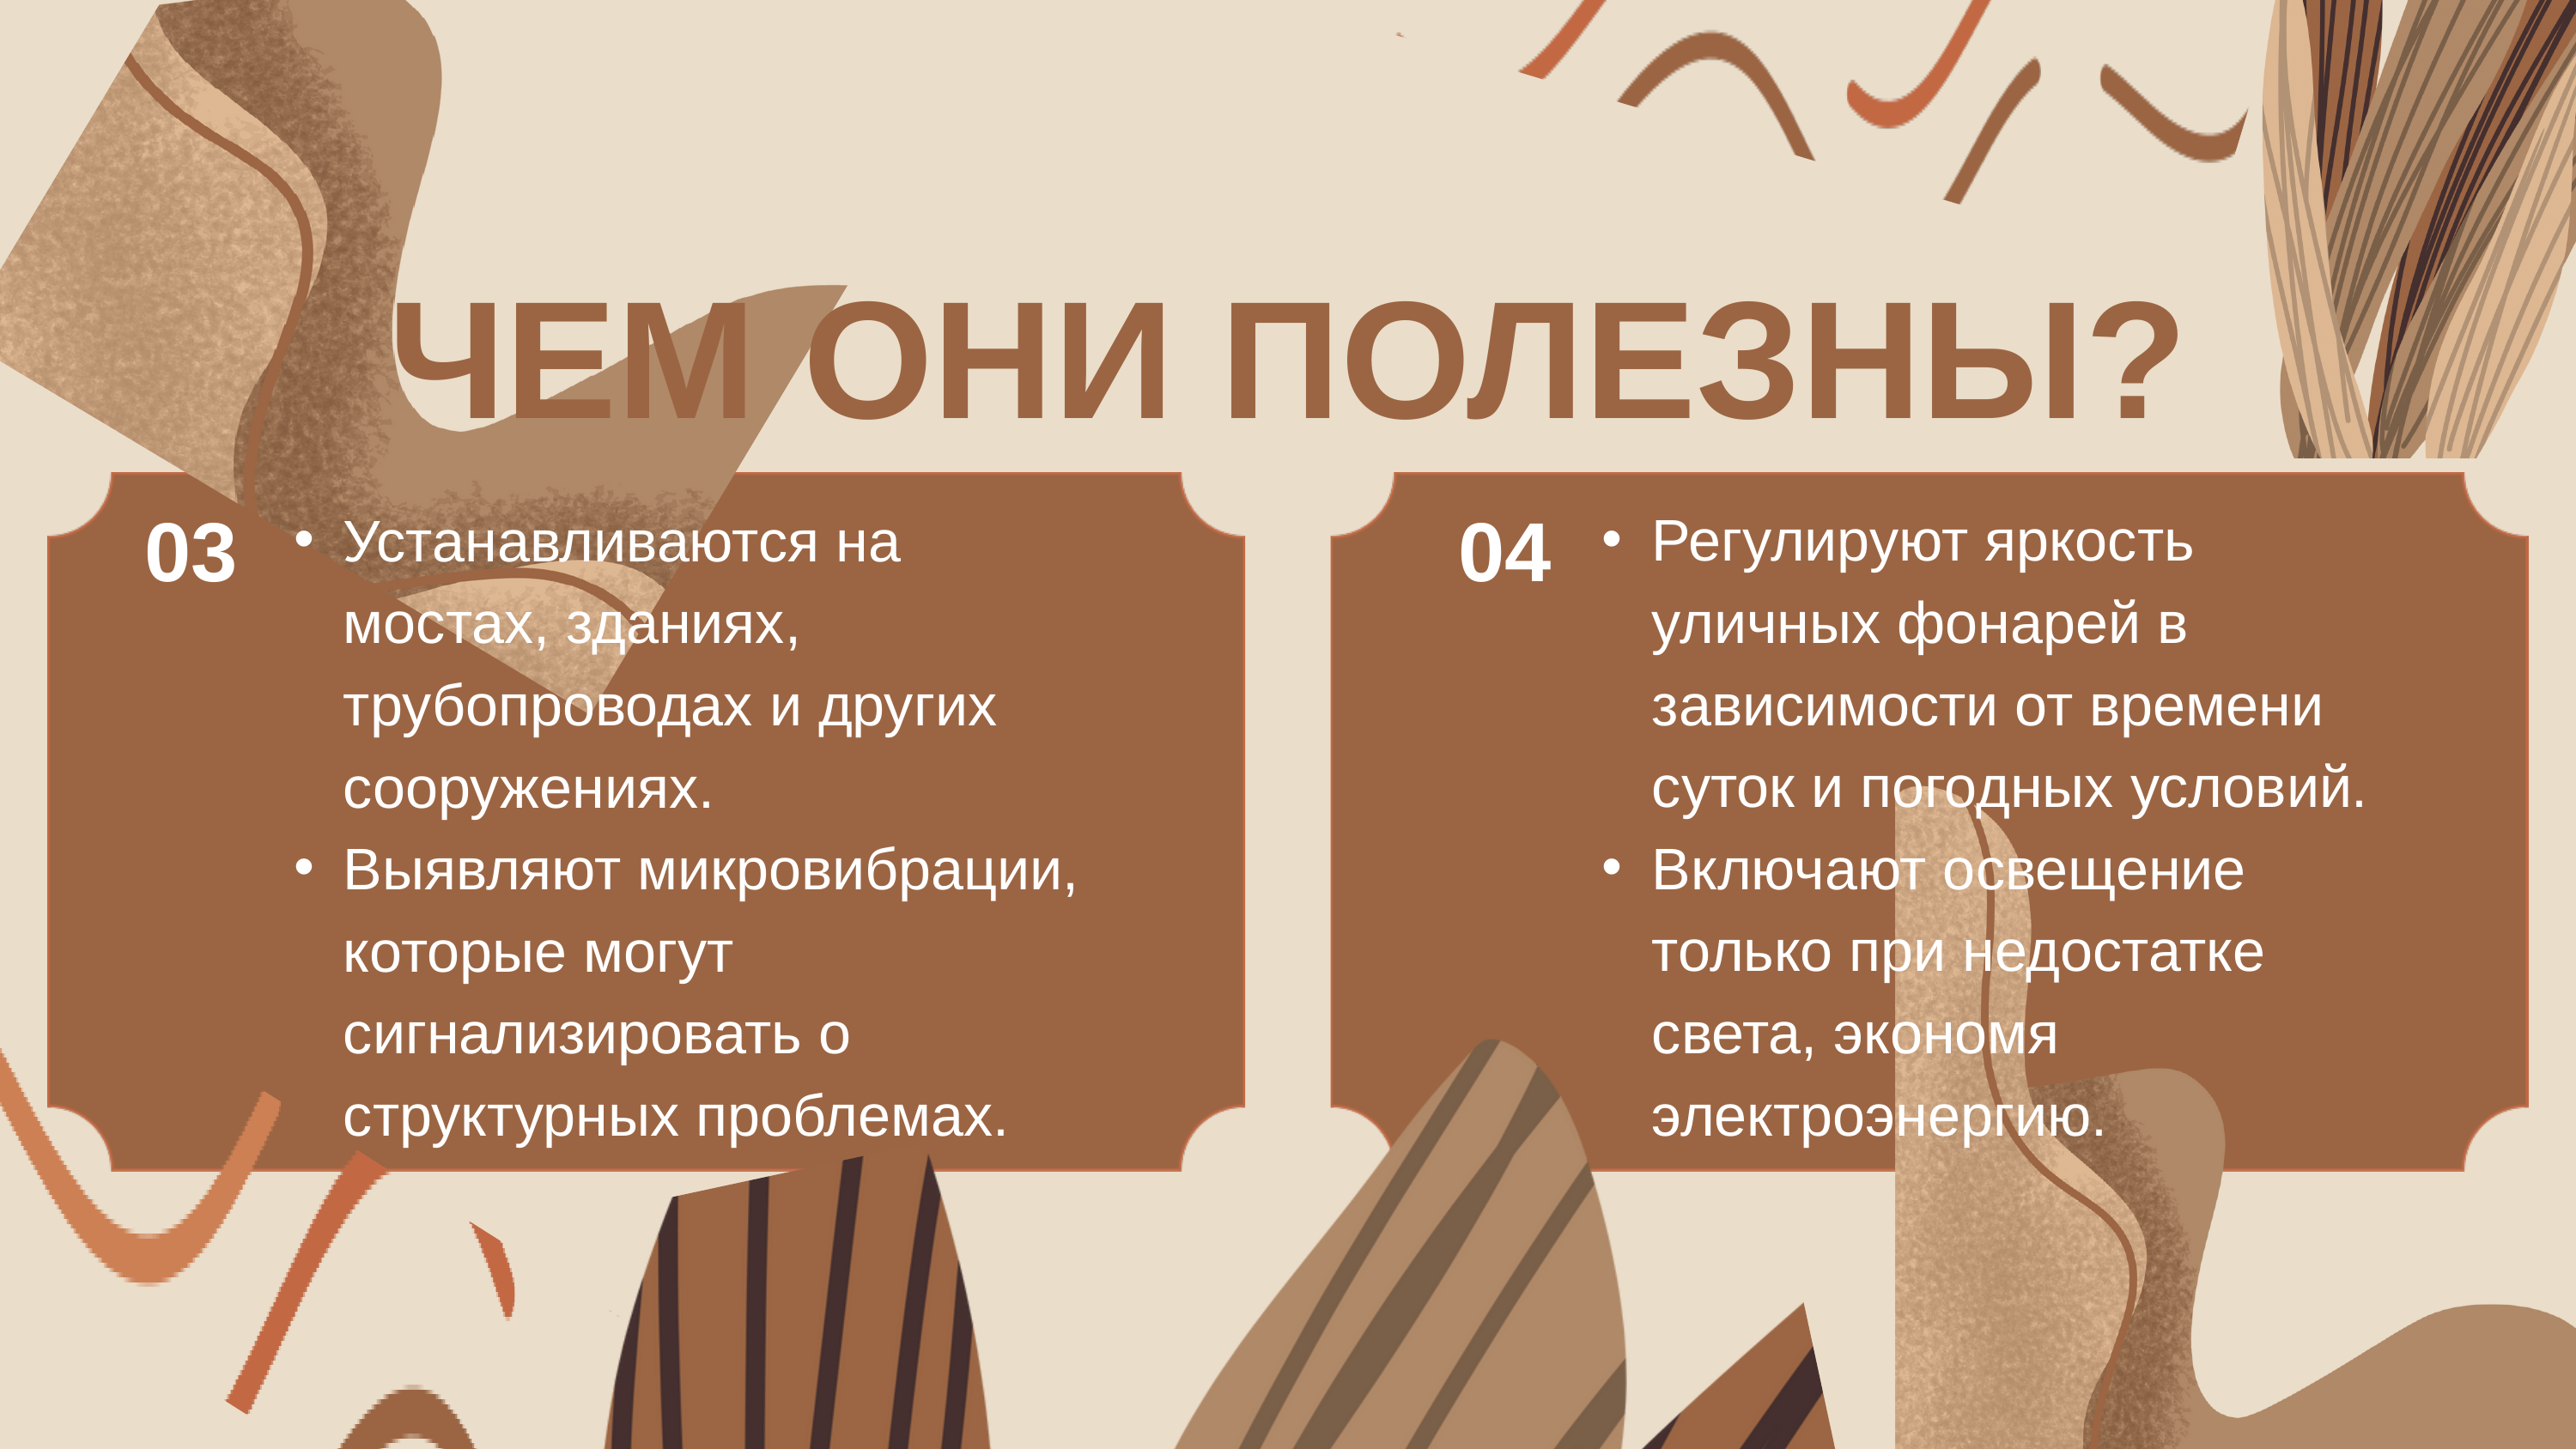

ЧЕМ ОНИ ПОЛЕЗНЫ?

Регулируют яркость уличных фонарей в зависимости от времени суток и погодных условий.
Включают освещение только при недостатке света, экономя электроэнергию.

Устанавливаются на мостах, зданиях, трубопроводах и других сооружениях.
Выявляют микровибрации, которые могут сигнализировать о структурных проблемах.

04
03